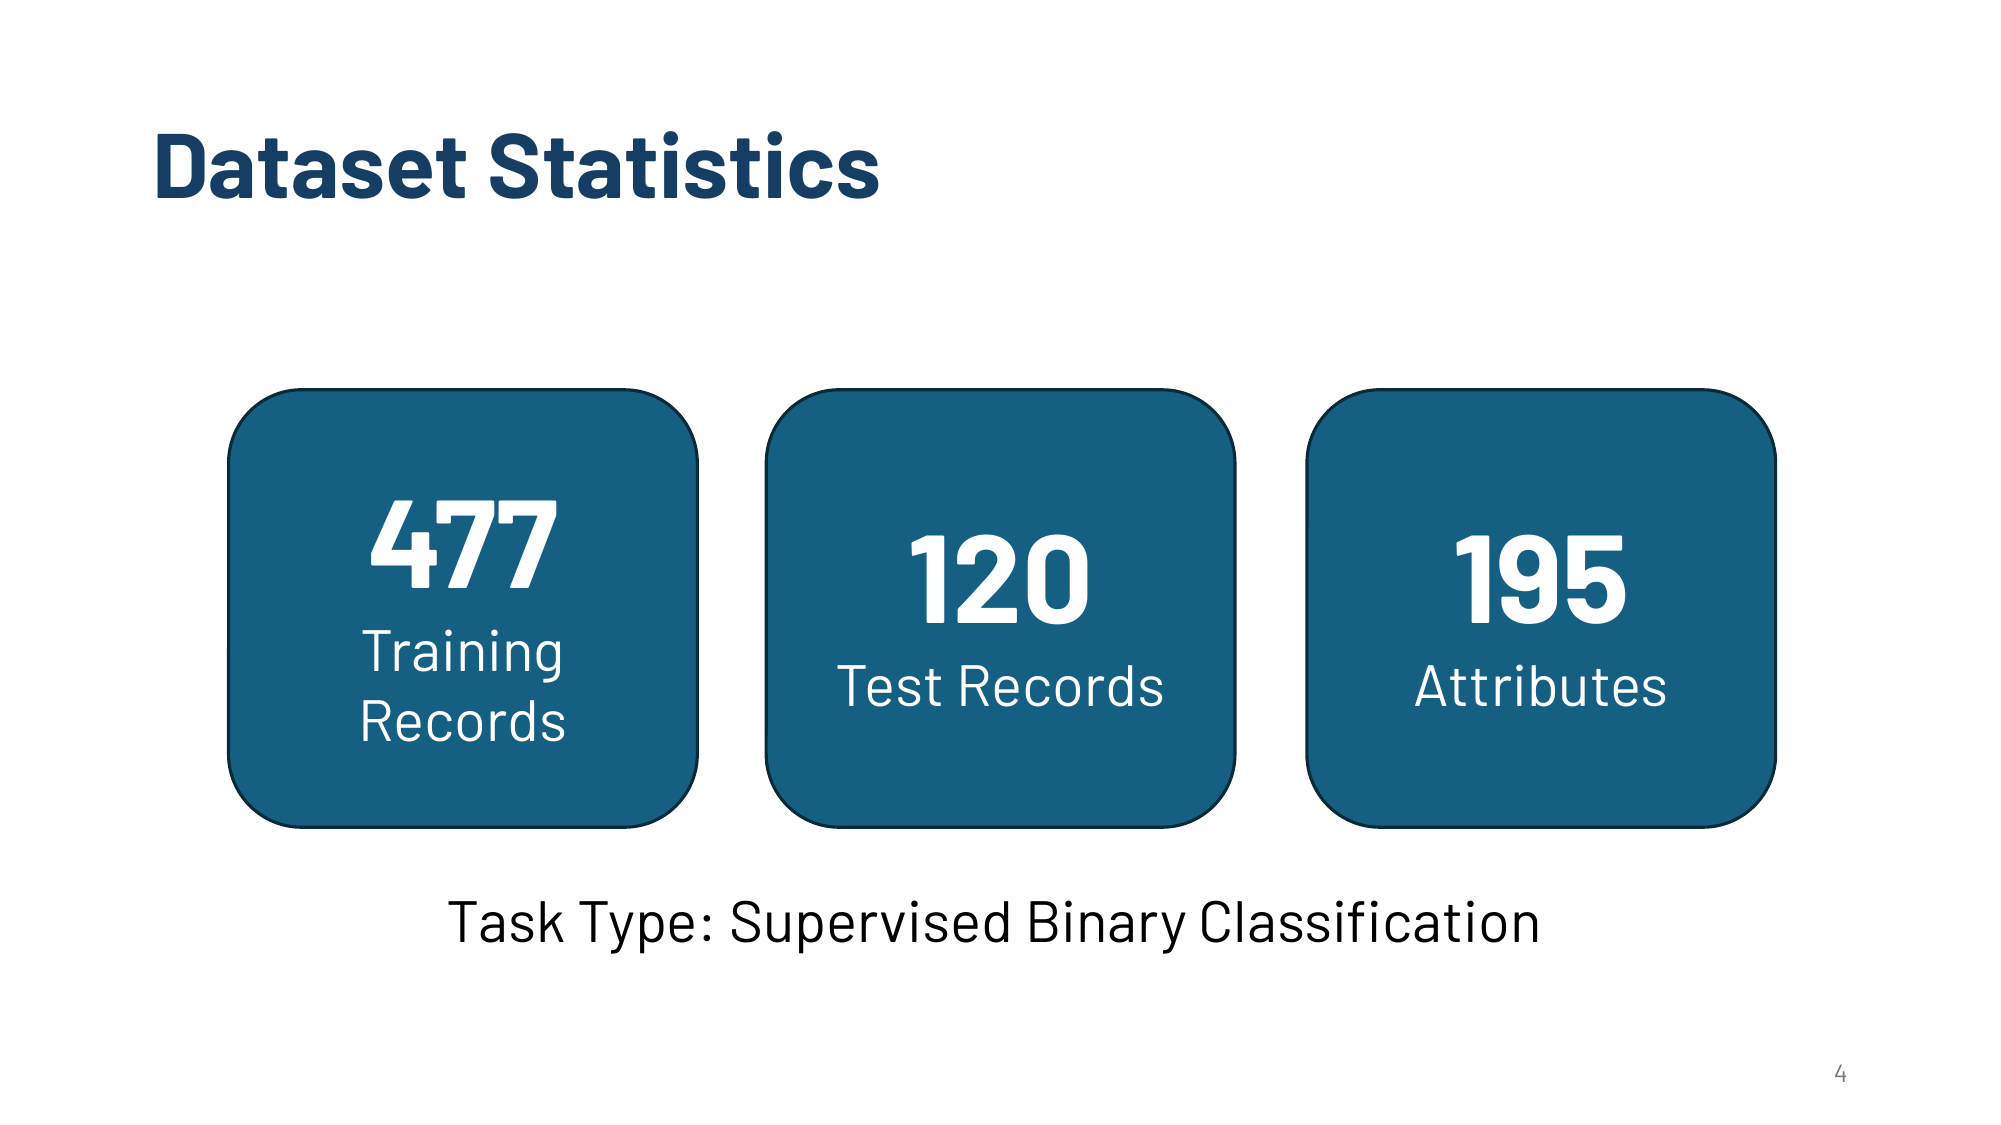

# Dataset Statistics

                         Task Type: Supervised Binary Classification
120
Test Records
477
Training Records
195
Attributes
4